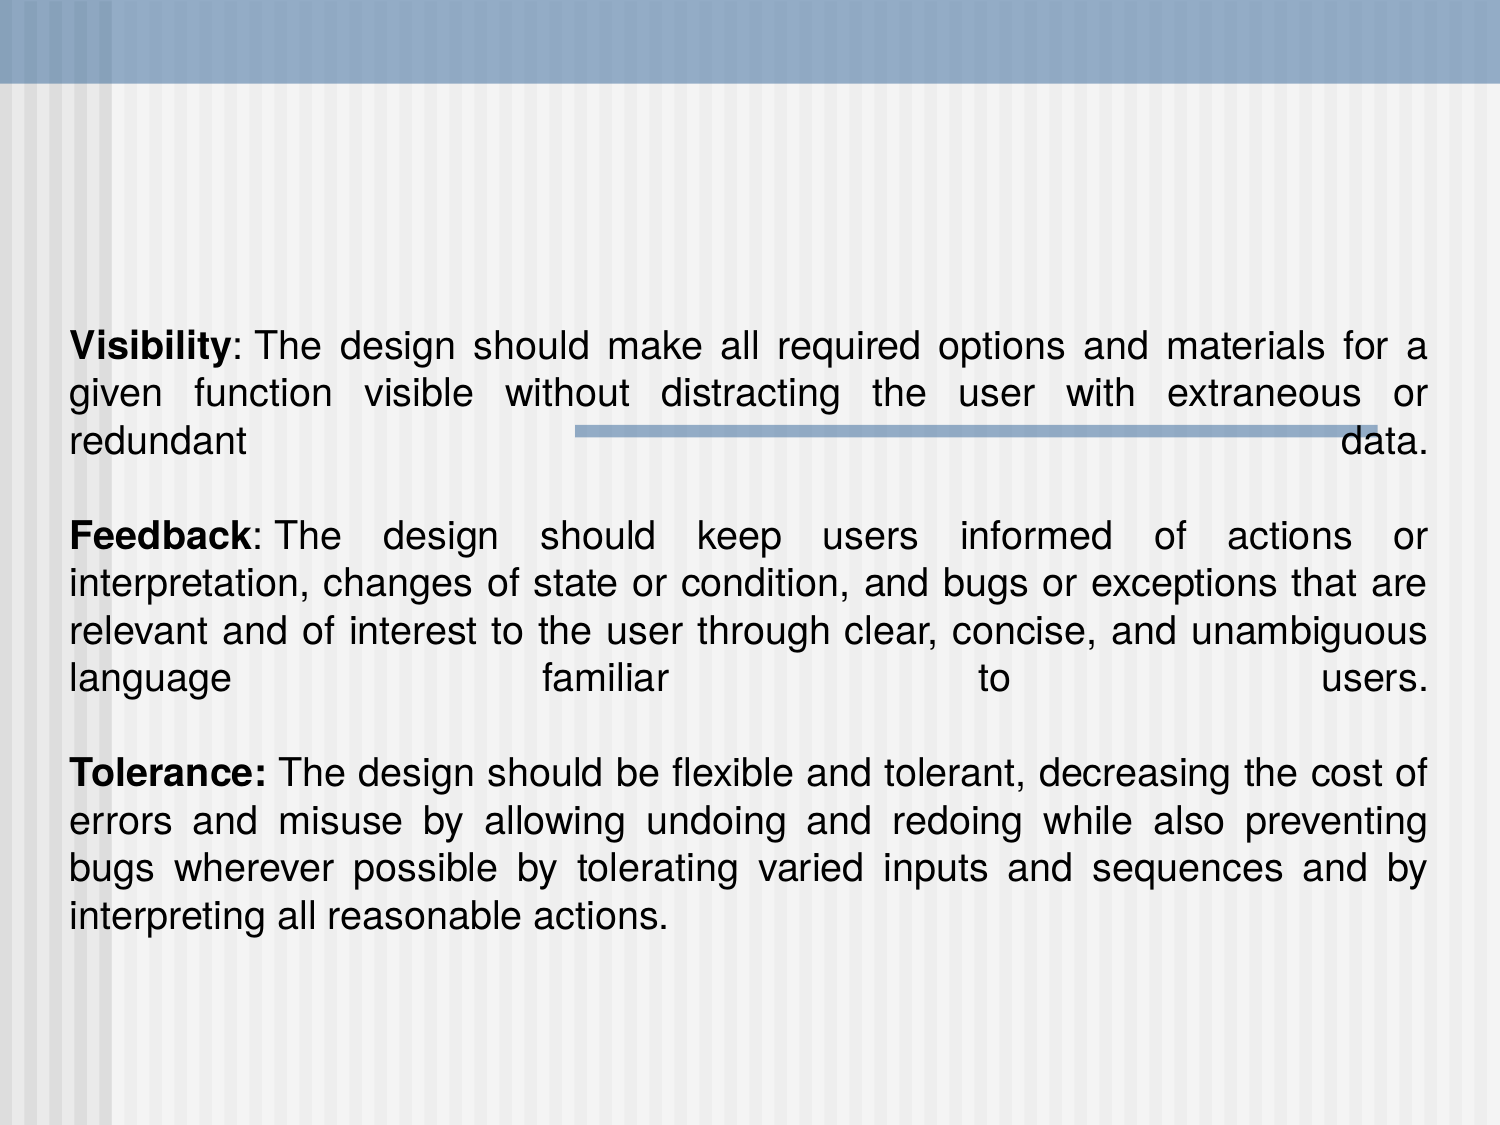

#
Visibility: The design should make all required options and materials for a given function visible without distracting the user with extraneous or redundant data.
Feedback: The design should keep users informed of actions or interpretation, changes of state or condition, and bugs or exceptions that are relevant and of interest to the user through clear, concise, and unambiguous language familiar to users.
Tolerance: The design should be flexible and tolerant, decreasing the cost of errors and misuse by allowing undoing and redoing while also preventing bugs wherever possible by tolerating varied inputs and sequences and by interpreting all reasonable actions.
8